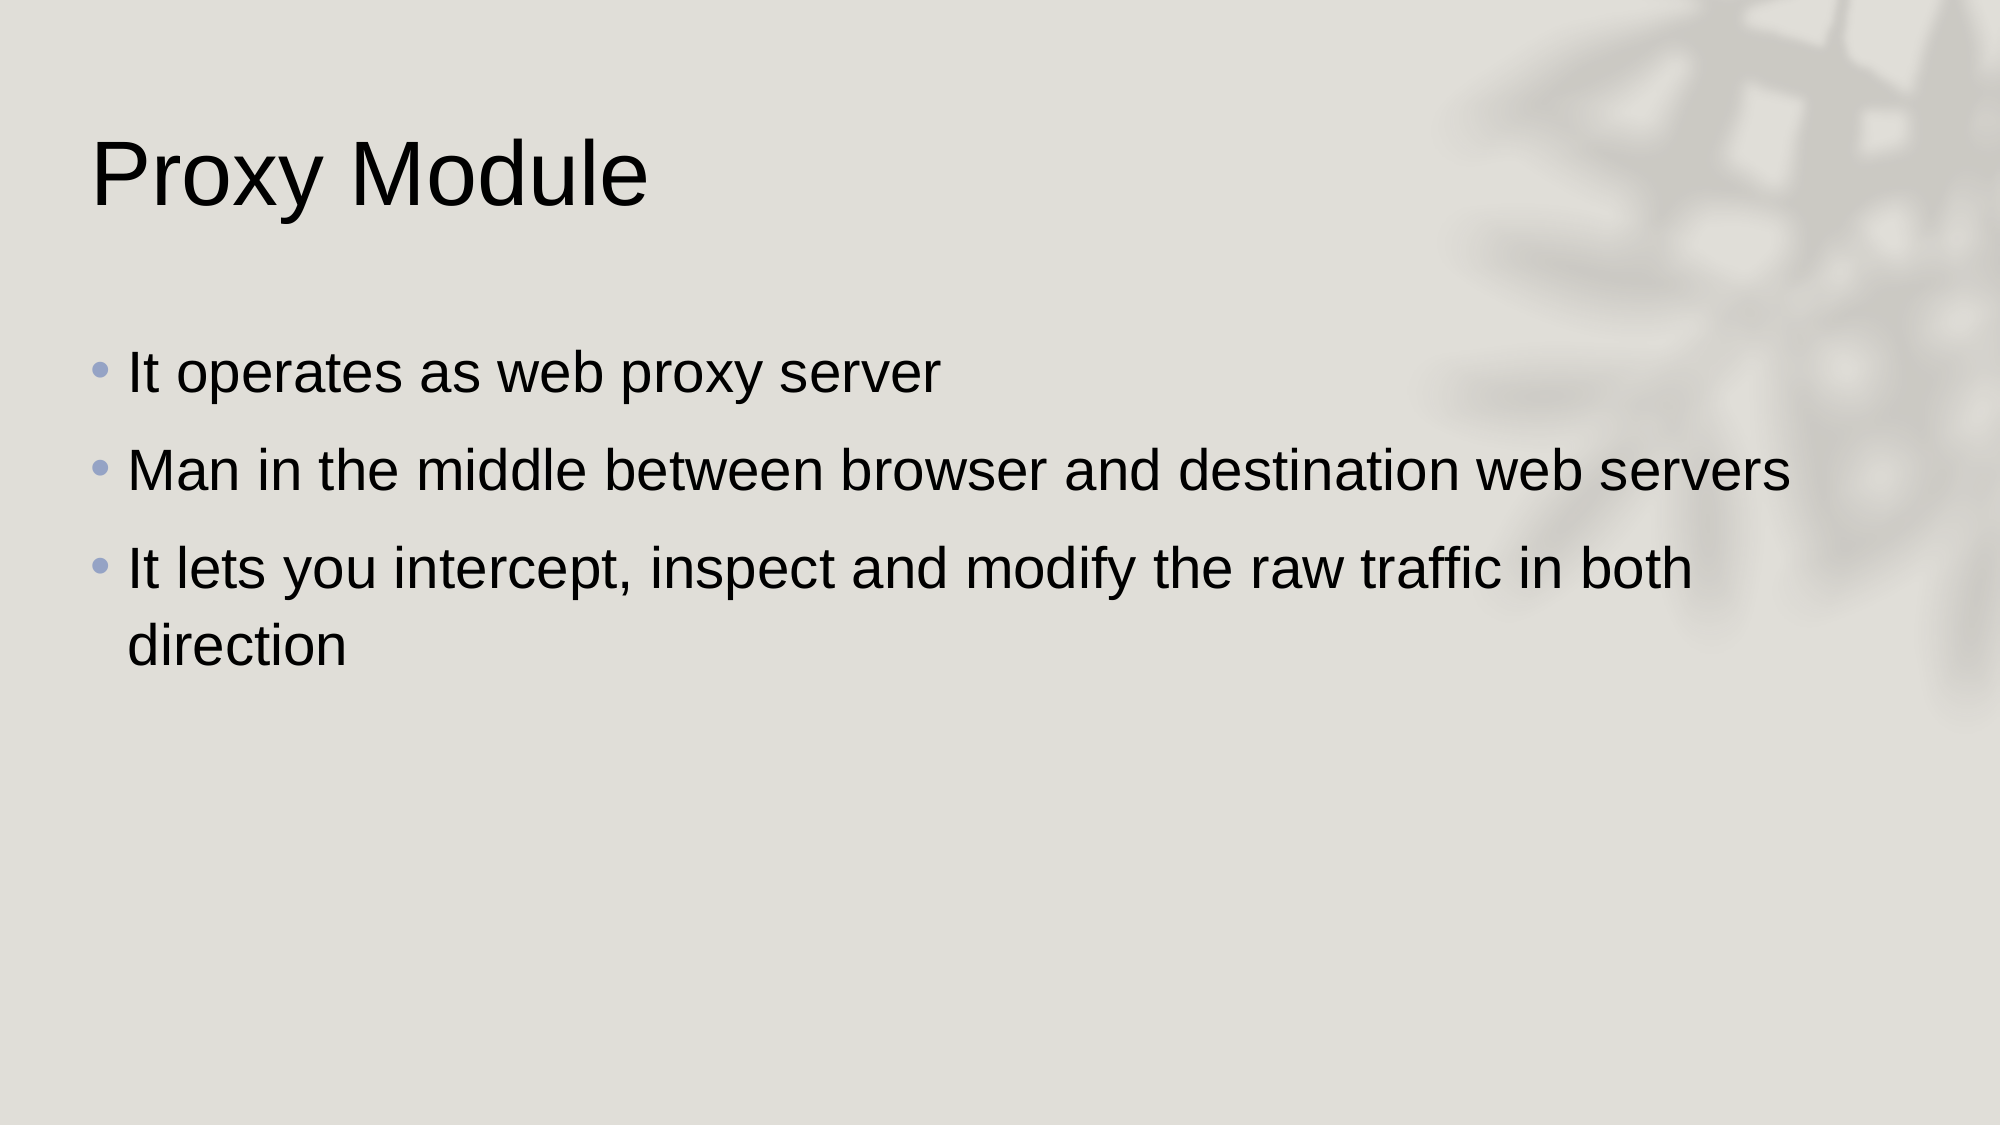

# Proxy Module
It operates as web proxy server
Man in the middle between browser and destination web servers
It lets you intercept, inspect and modify the raw traffic in both direction